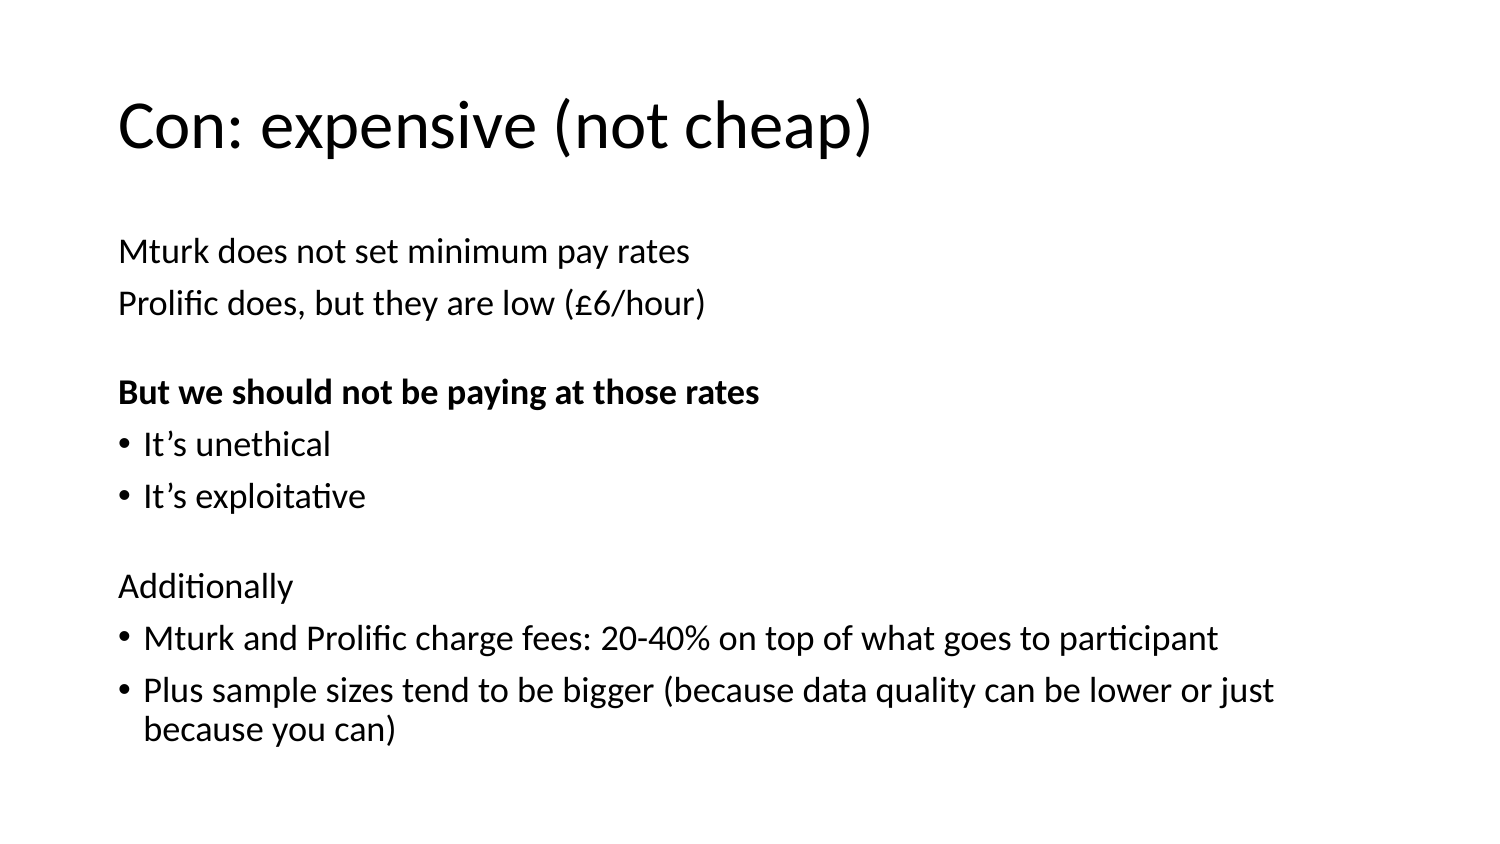

# Con: expensive (not cheap)
Mturk does not set minimum pay rates
Prolific does, but they are low (£6/hour)

But we should not be paying at those rates
It’s unethical
It’s exploitative

Additionally
Mturk and Prolific charge fees: 20-40% on top of what goes to participant
Plus sample sizes tend to be bigger (because data quality can be lower or just because you can)